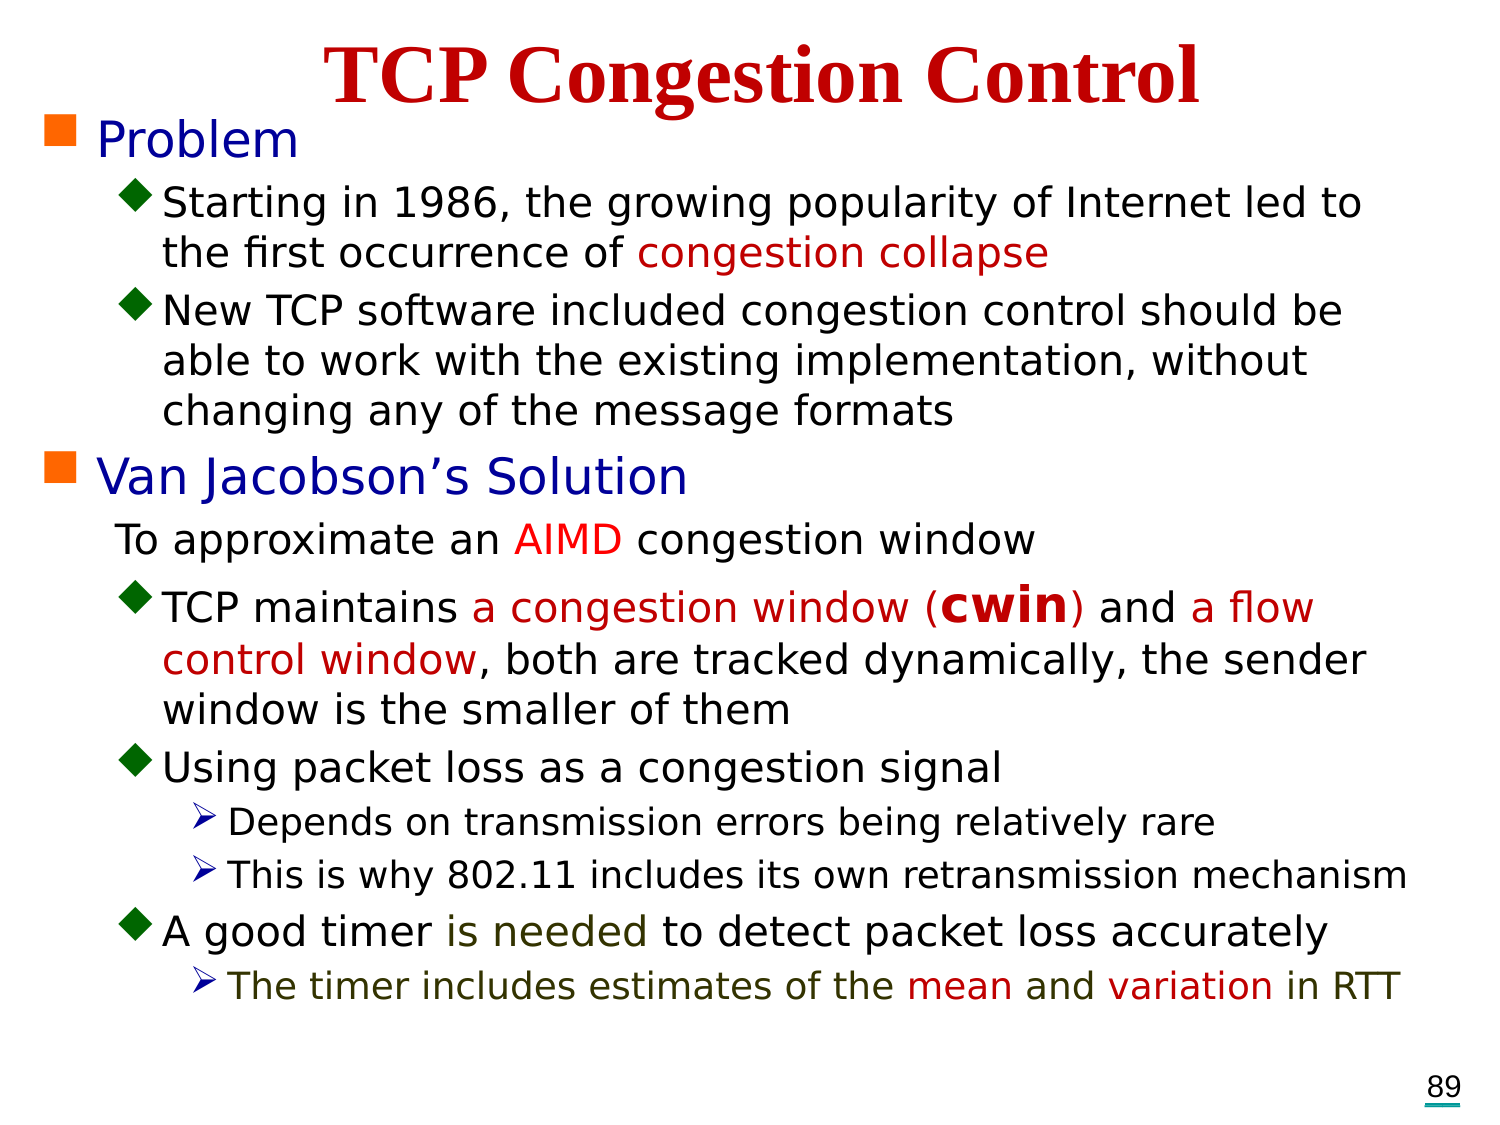

# TCP Congestion Control
Problem
Starting in 1986, the growing popularity of Internet led to the first occurrence of congestion collapse
New TCP software included congestion control should be able to work with the existing implementation, without changing any of the message formats
Van Jacobson’s Solution
To approximate an AIMD congestion window
TCP maintains a congestion window (cwin) and a flow control window, both are tracked dynamically, the sender window is the smaller of them
Using packet loss as a congestion signal
Depends on transmission errors being relatively rare
This is why 802.11 includes its own retransmission mechanism
A good timer is needed to detect packet loss accurately
The timer includes estimates of the mean and variation in RTT